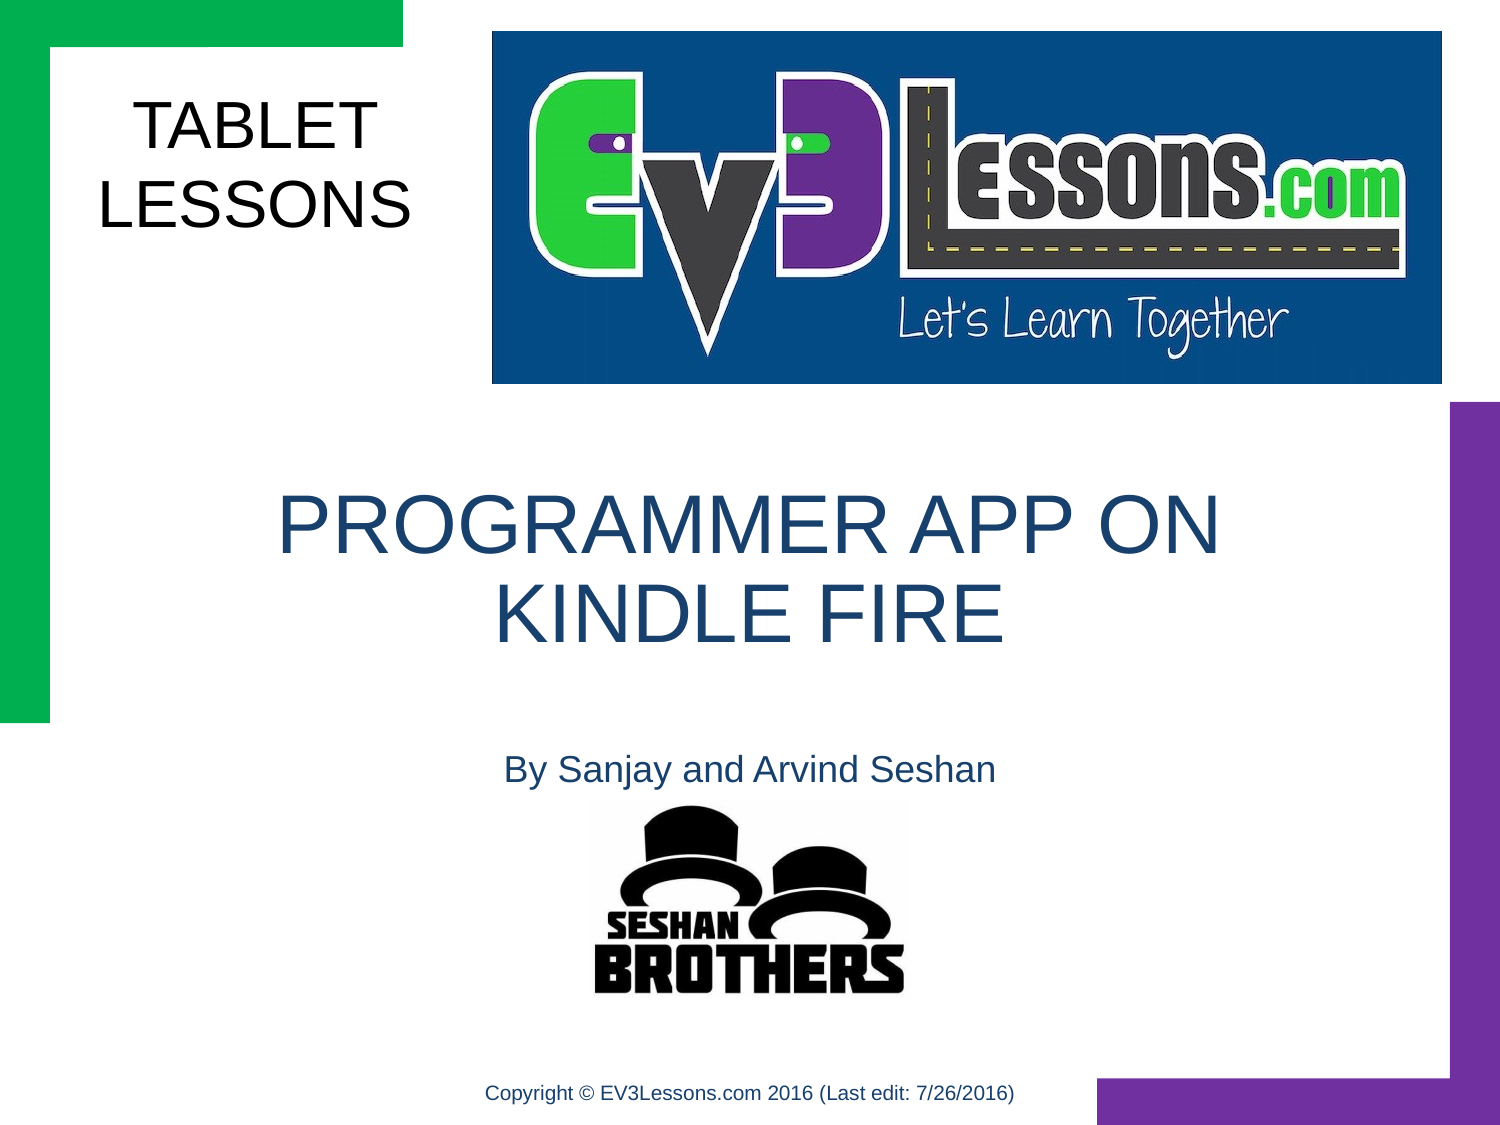

# PROGRAMMER APP ON KINDLE FIRE
By Sanjay and Arvind Seshan
Copyright © EV3Lessons.com 2016 (Last edit: 7/26/2016)